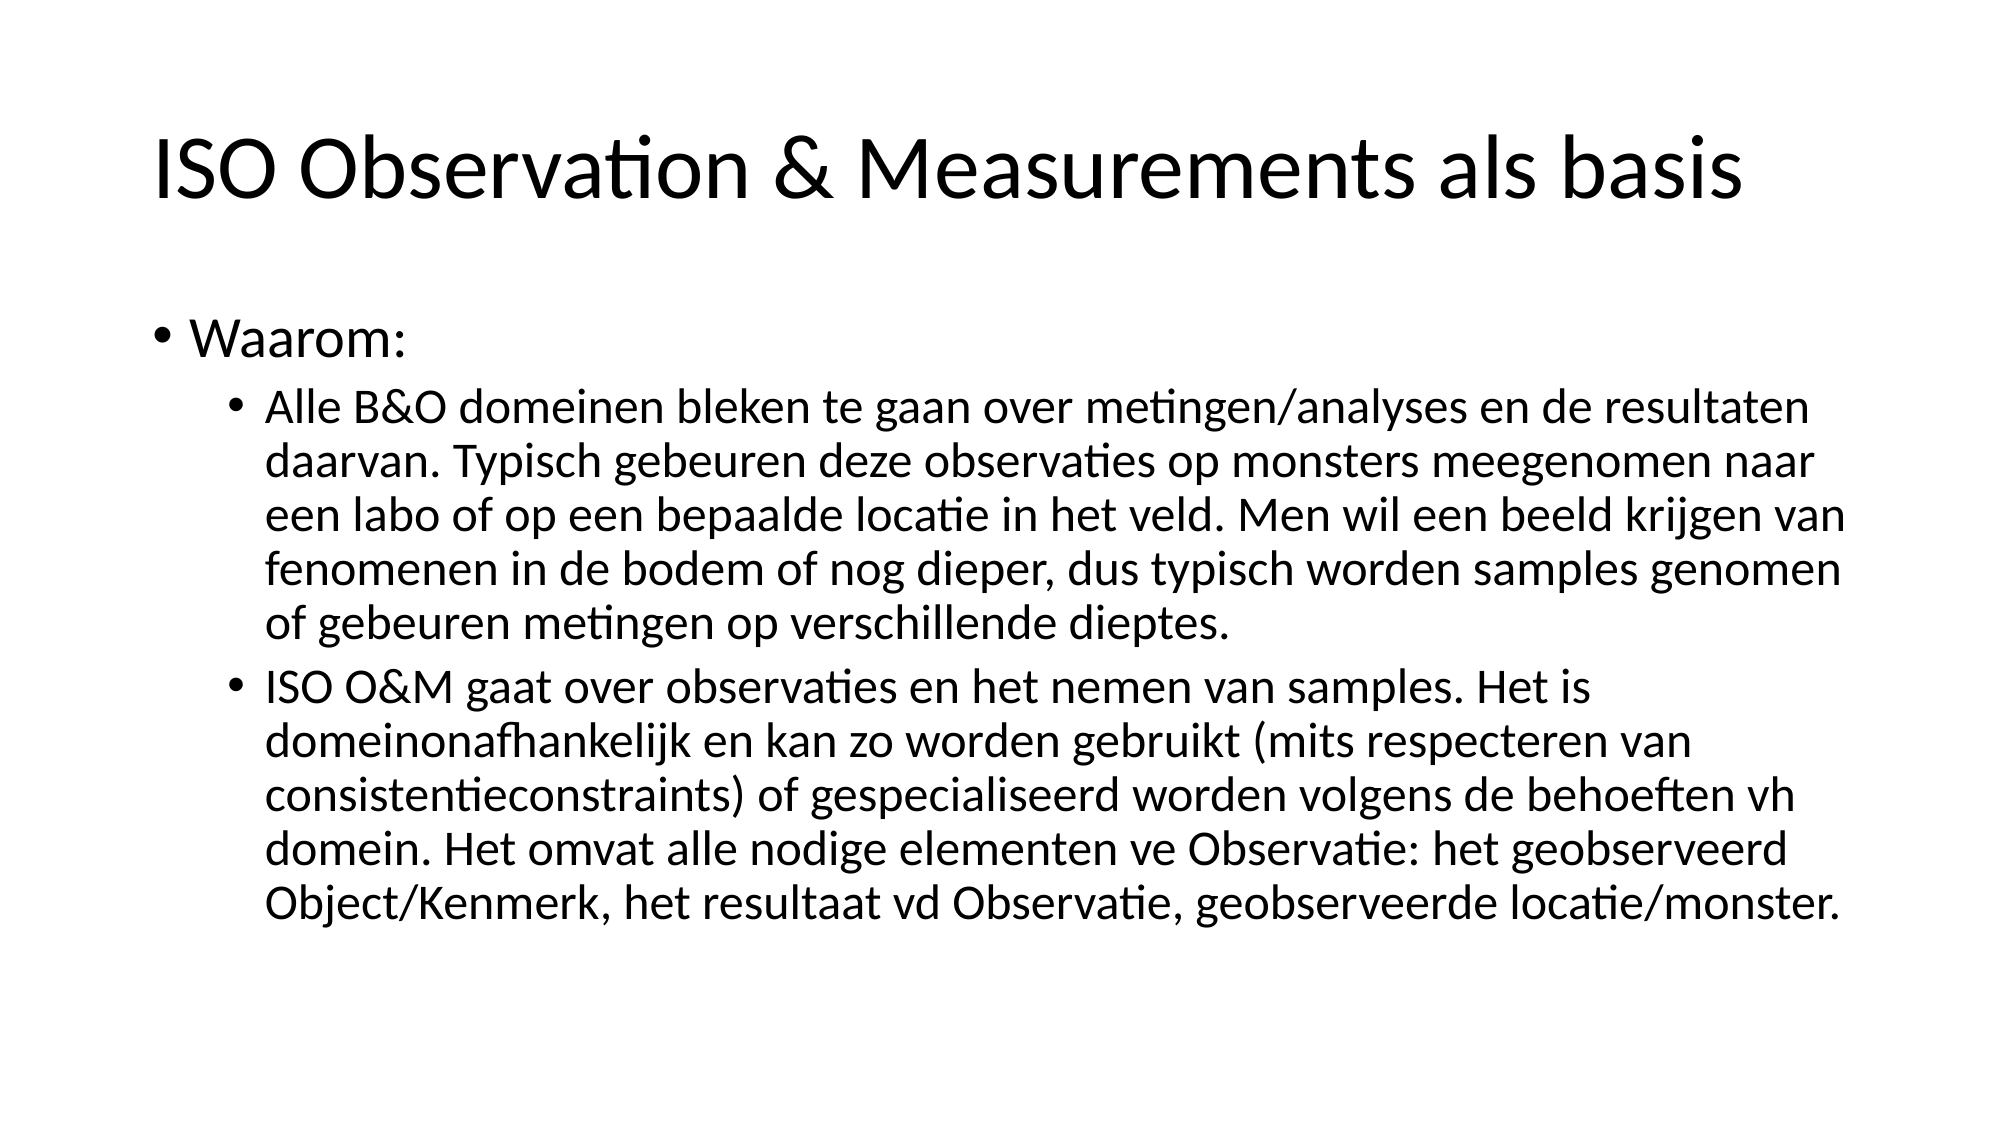

# ISO Observation & Measurements als basis
Waarom:
Alle B&O domeinen bleken te gaan over metingen/analyses en de resultaten daarvan. Typisch gebeuren deze observaties op monsters meegenomen naar een labo of op een bepaalde locatie in het veld. Men wil een beeld krijgen van fenomenen in de bodem of nog dieper, dus typisch worden samples genomen of gebeuren metingen op verschillende dieptes.
ISO O&M gaat over observaties en het nemen van samples. Het is domeinonafhankelijk en kan zo worden gebruikt (mits respecteren van consistentieconstraints) of gespecialiseerd worden volgens de behoeften vh domein. Het omvat alle nodige elementen ve Observatie: het geobserveerd Object/Kenmerk, het resultaat vd Observatie, geobserveerde locatie/monster.